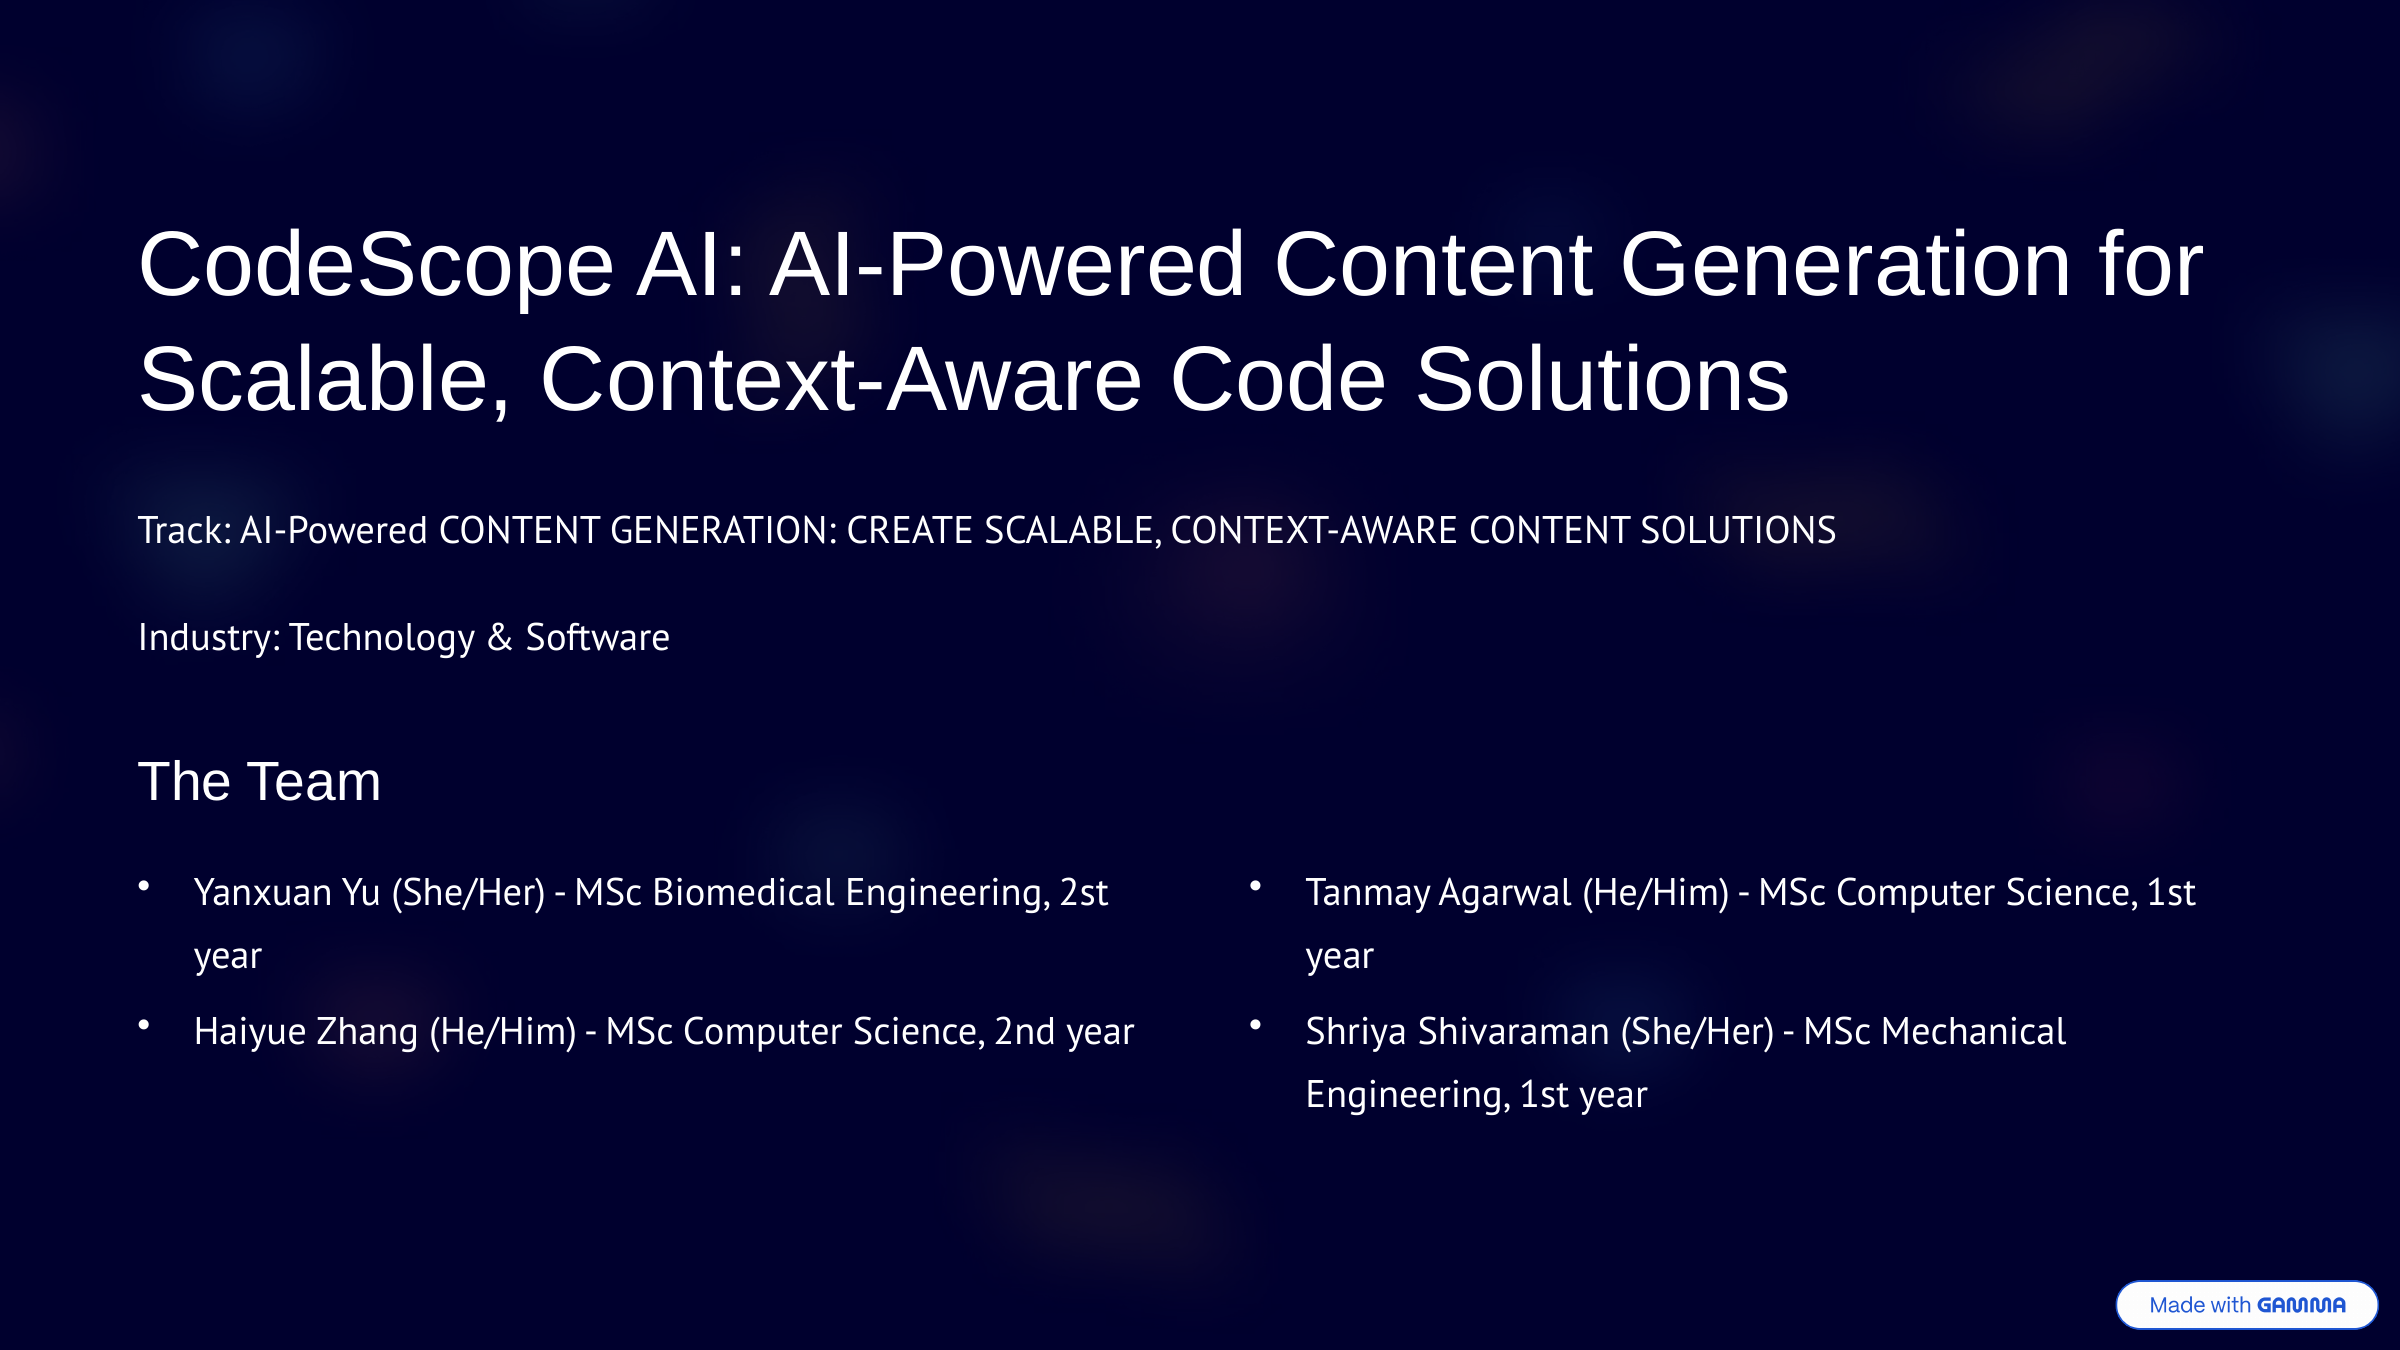

CodeScope AI: AI-Powered Content Generation for Scalable, Context-Aware Code Solutions
Track: AI-Powered CONTENT GENERATION: CREATE SCALABLE, CONTEXT-AWARE CONTENT SOLUTIONS
Industry: Technology & Software
The Team

Yanxuan Yu (She/Her) - MSc Biomedical Engineering, 2st year
Tanmay Agarwal (He/Him) - MSc Computer Science, 1st year
Haiyue Zhang (He/Him) - MSc Computer Science, 2nd year
Shriya Shivaraman (She/Her) - MSc Mechanical Engineering, 1st year